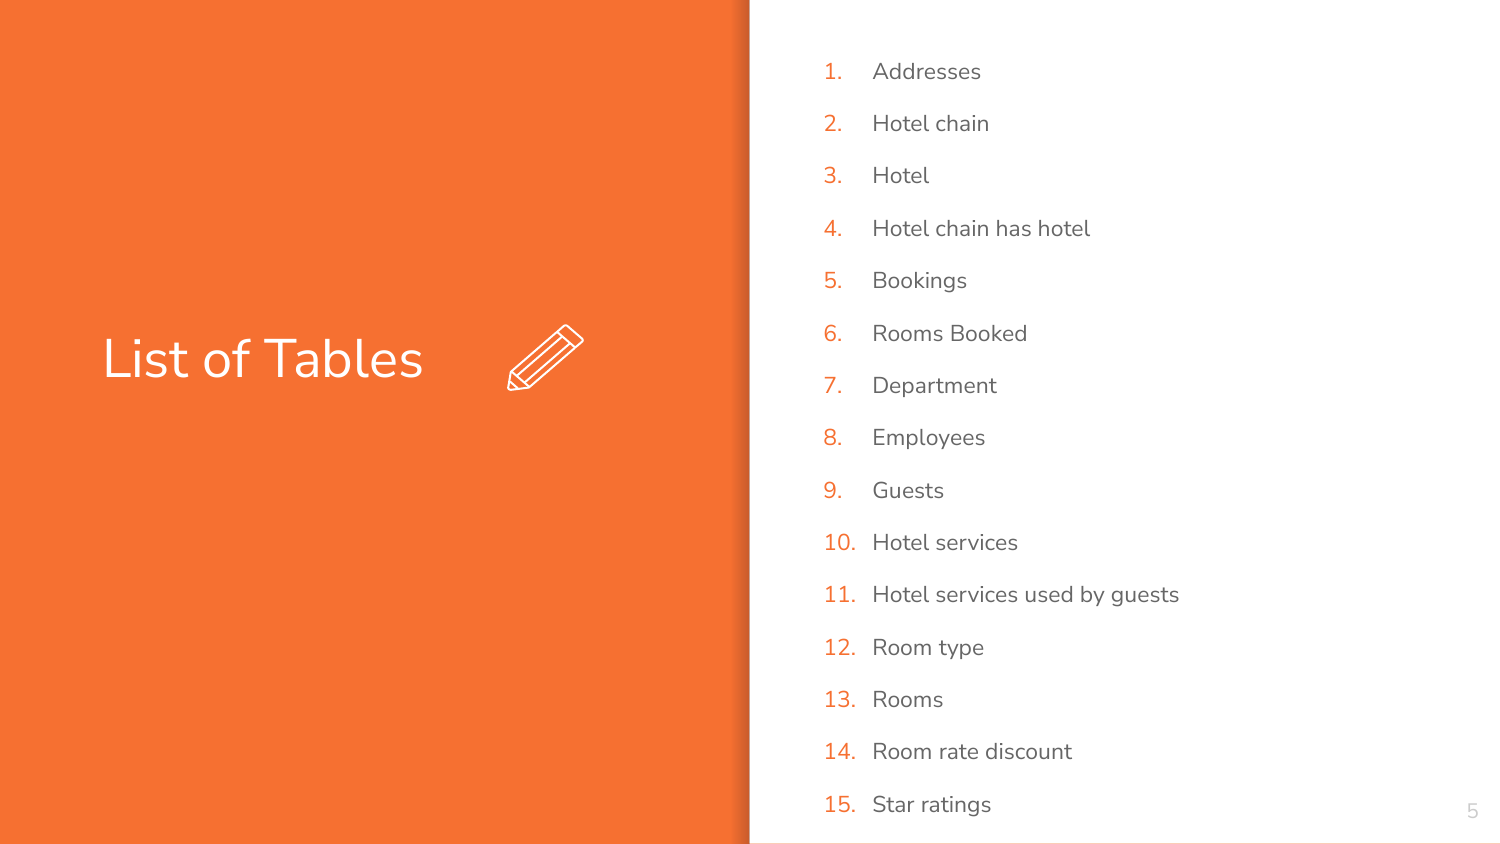

Addresses
Hotel chain
Hotel
Hotel chain has hotel
Bookings
Rooms Booked
Department
Employees
Guests
Hotel services
Hotel services used by guests
Room type
Rooms
Room rate discount
Star ratings
# List of Tables

5